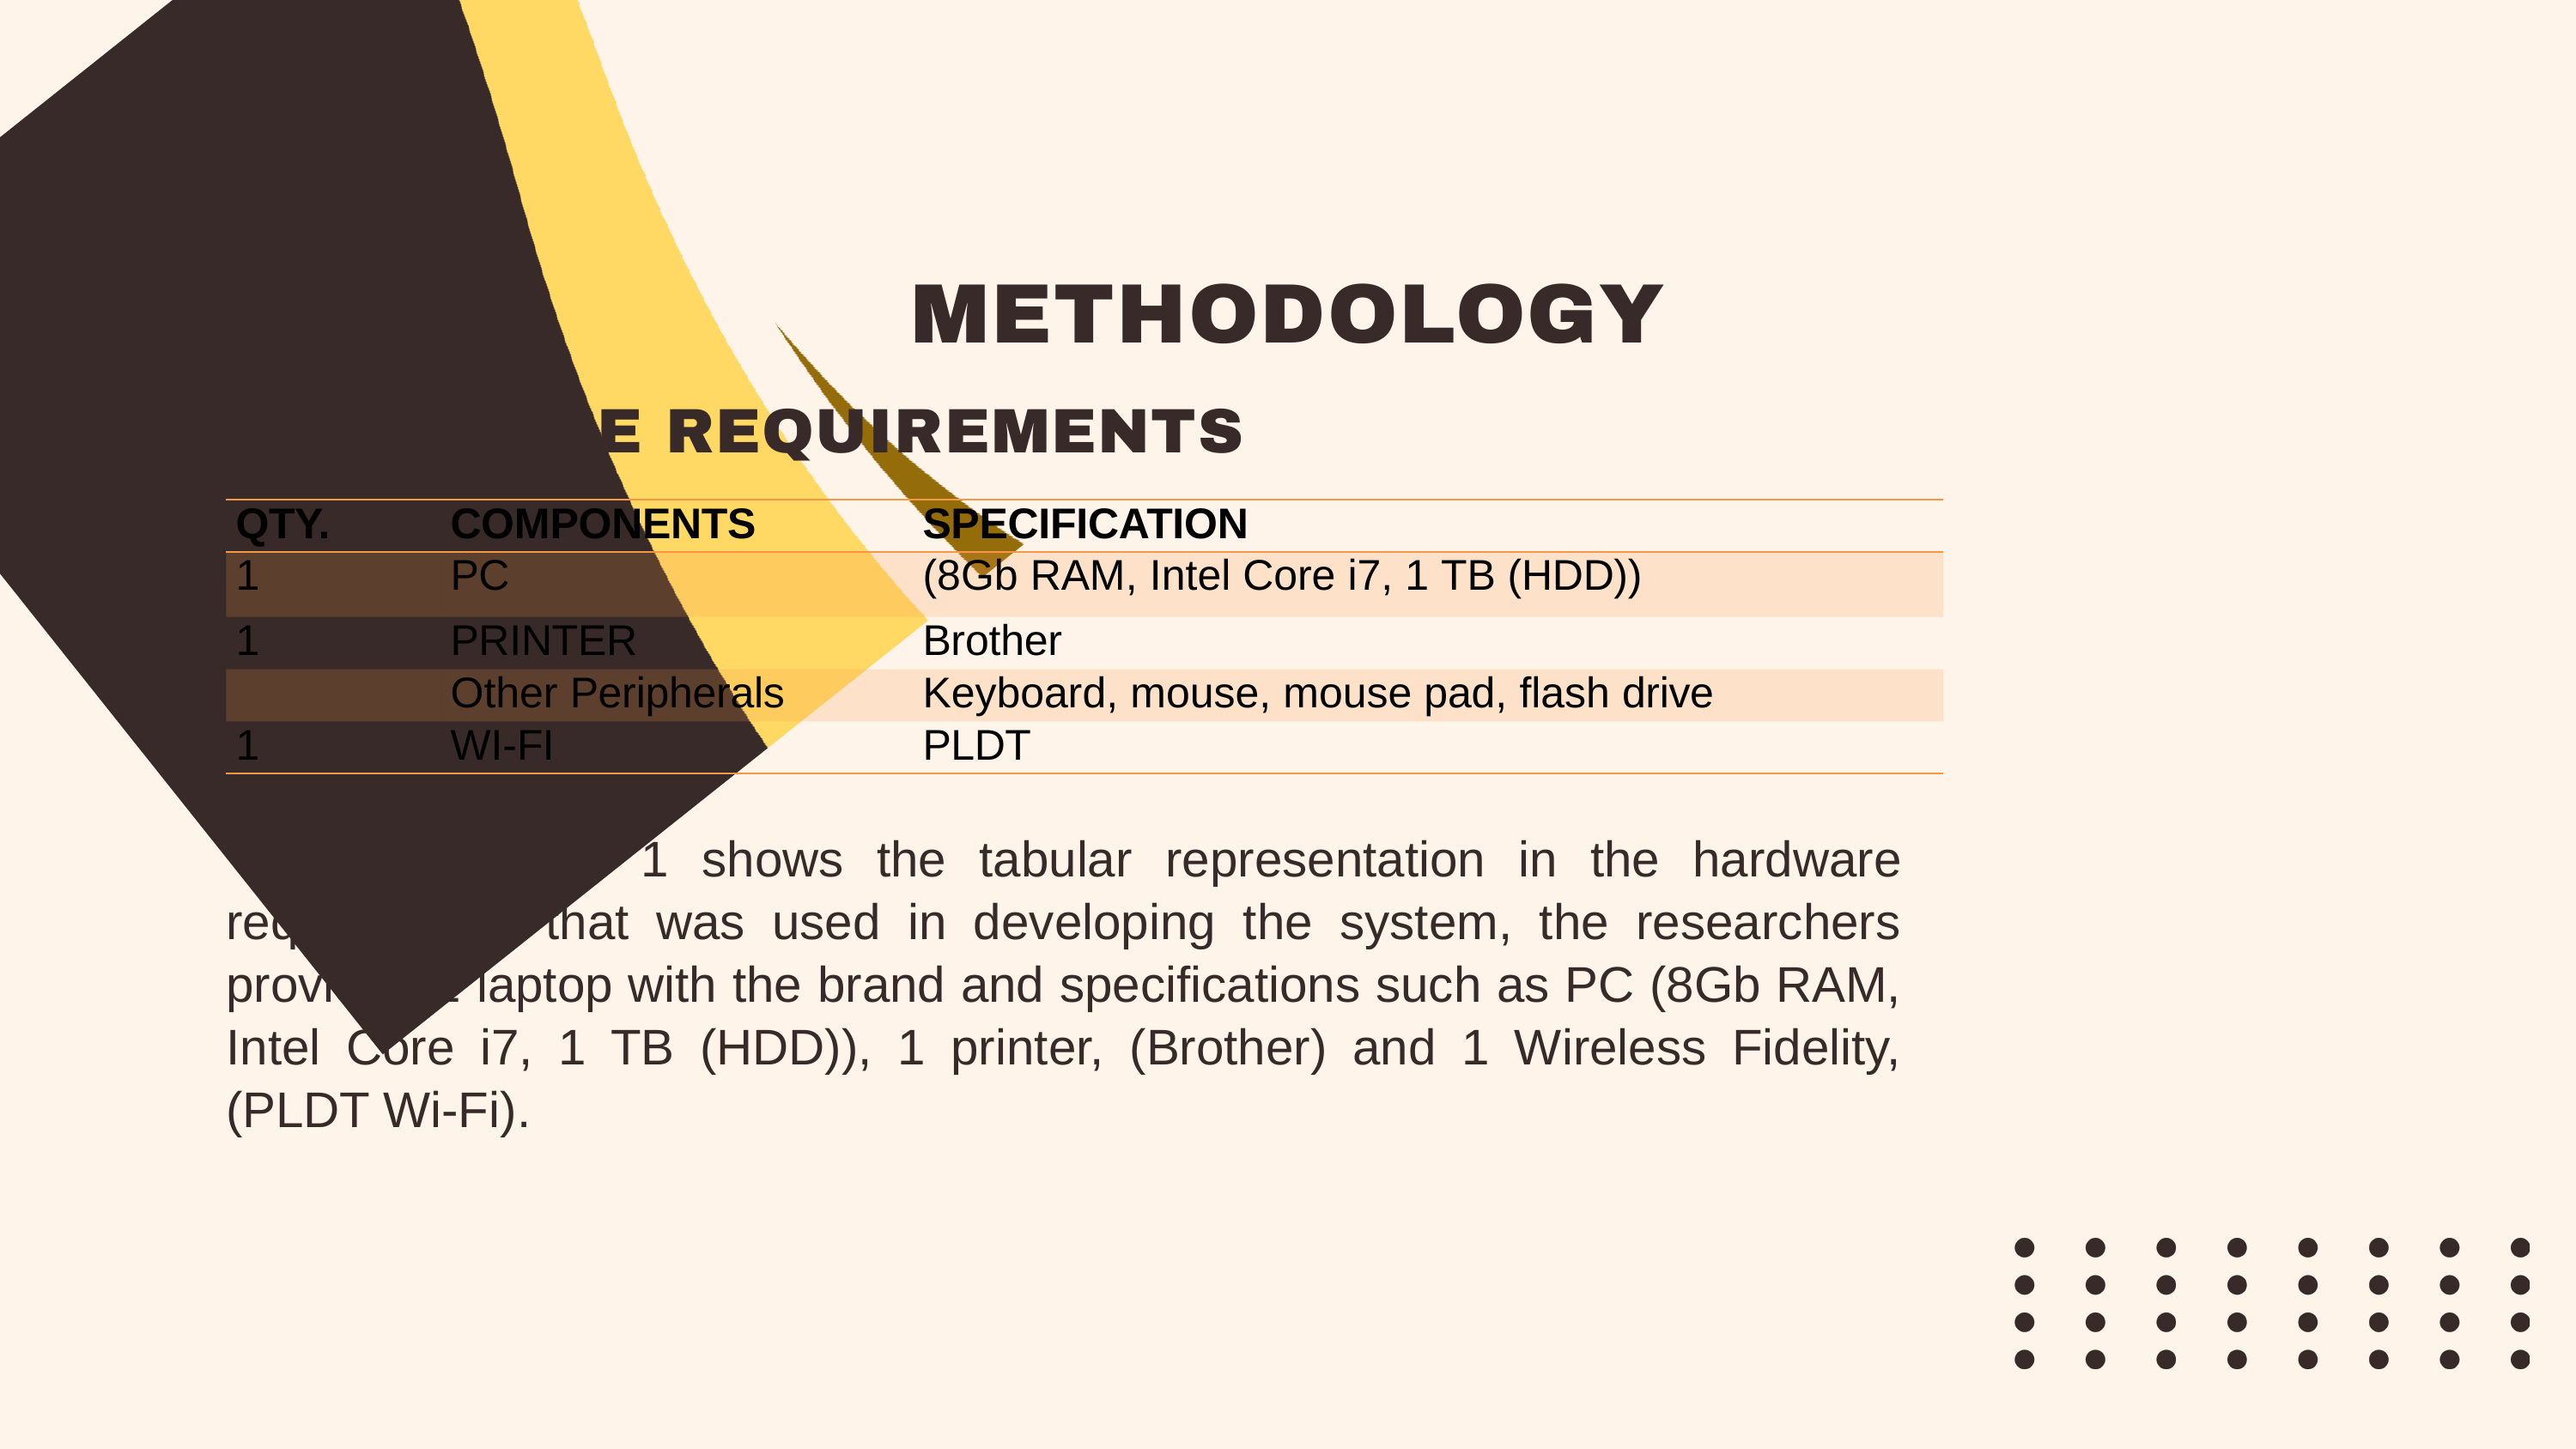

METHODOLOGY
HARDWARE REQUIREMENTS

| QTY. | COMPONENTS | SPECIFICATION |
| --- | --- | --- |
| 1 | PC | (8Gb RAM, Intel Core i7, 1 TB (HDD)) |
| 1 | PRINTER | Brother |
|  | Other Peripherals | Keyboard, mouse, mouse pad, flash drive |
| 1 | WI-FI | PLDT |
        Table 1 shows the tabular representation in the hardware requirements that was used in developing the system, the researchers provided 1 laptop with the brand and specifications such as PC (8Gb RAM, Intel Core i7, 1 TB (HDD)), 1 printer, (Brother) and 1 Wireless Fidelity, (PLDT Wi-Fi).